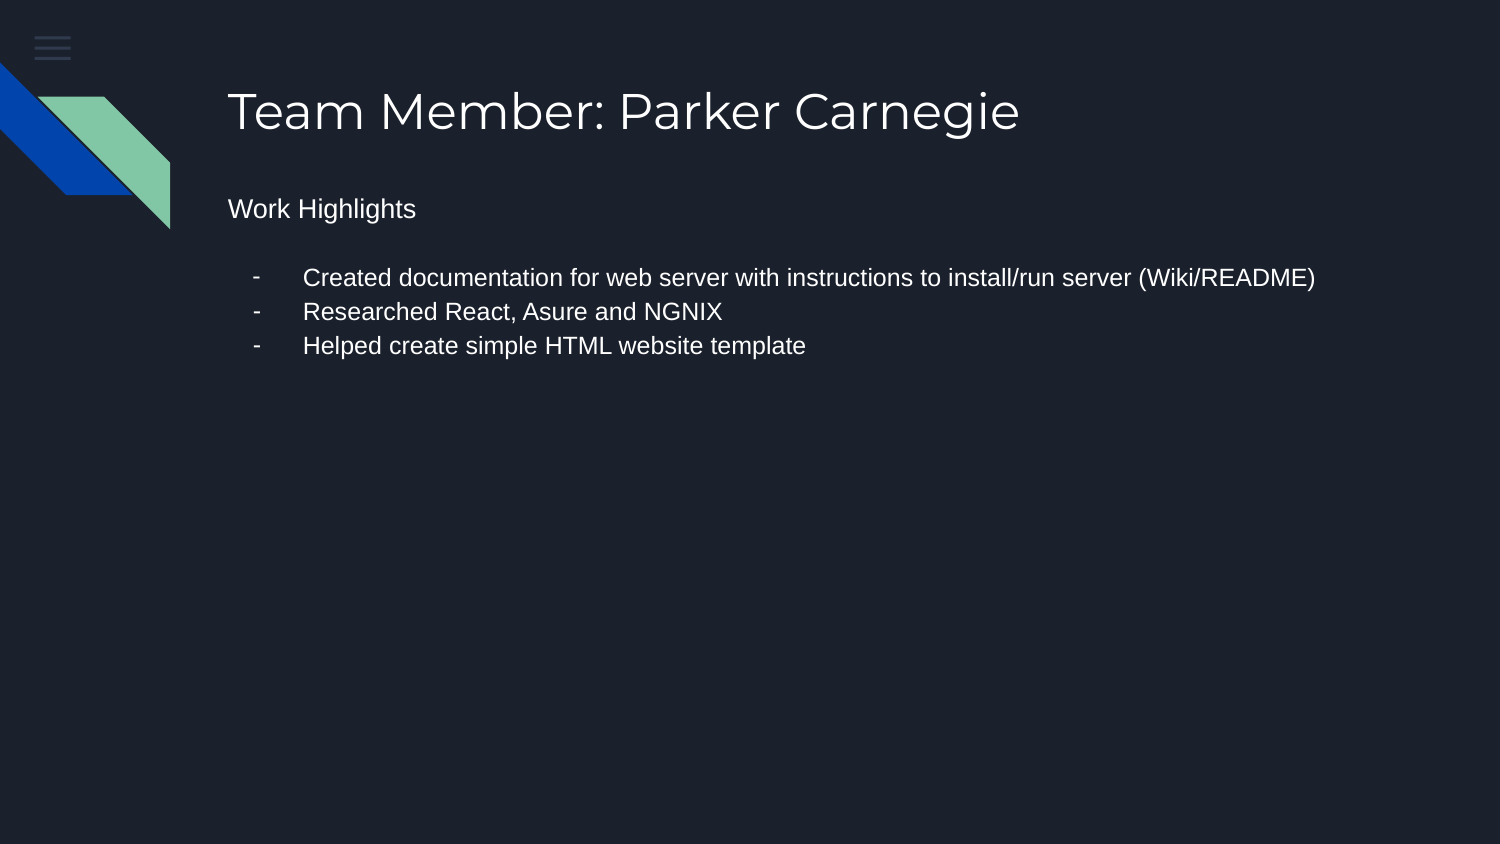

# Team Member: Parker Carnegie
Work Highlights
Created documentation for web server with instructions to install/run server (Wiki/README)
Researched React, Asure and NGNIX
Helped create simple HTML website template